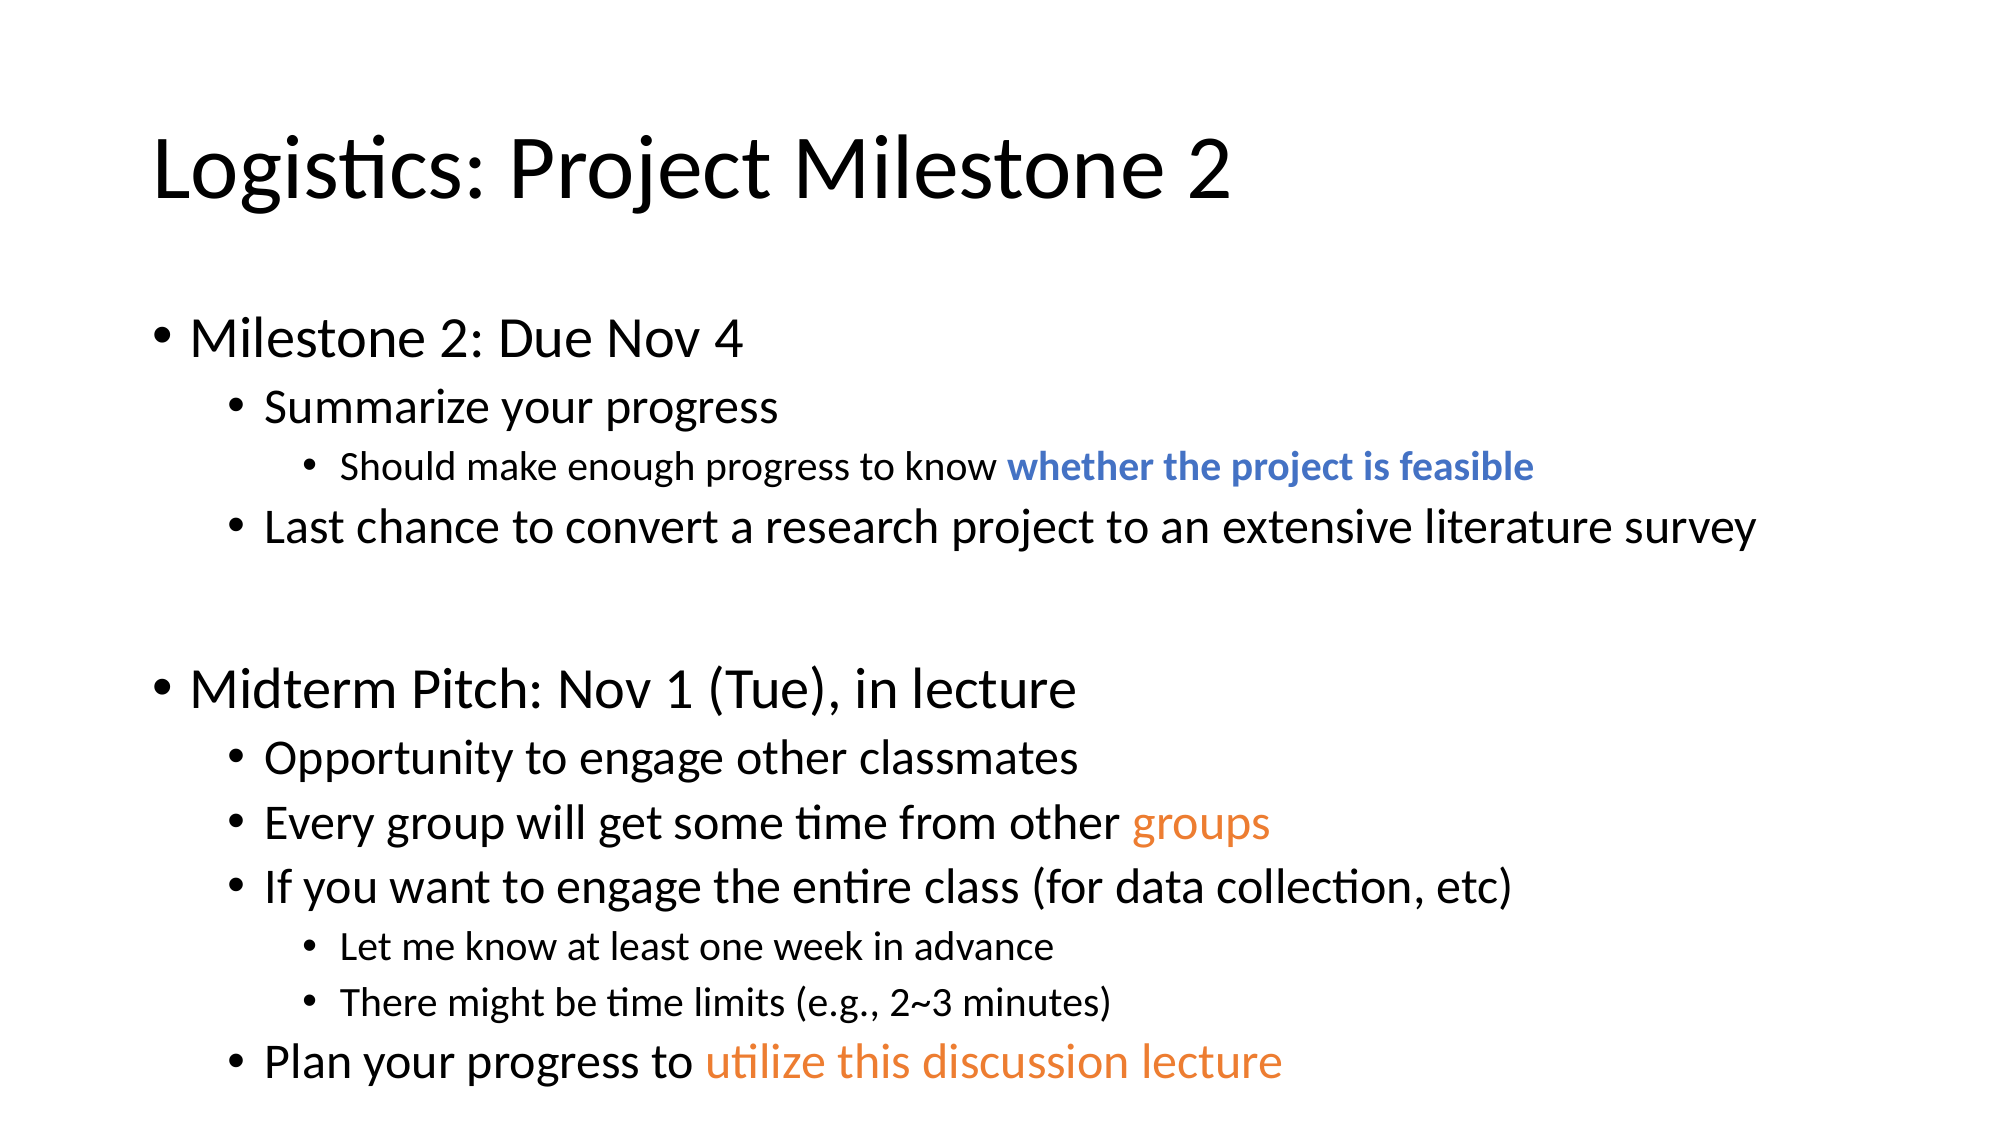

# Logistics: Project Milestone 2
Milestone 2: Due Nov 4
Summarize your progress
Should make enough progress to know whether the project is feasible
Last chance to convert a research project to an extensive literature survey

Midterm Pitch: Nov 1 (Tue), in lecture
Opportunity to engage other classmates
Every group will get some time from other groups
If you want to engage the entire class (for data collection, etc)
Let me know at least one week in advance
There might be time limits (e.g., 2~3 minutes)
Plan your progress to utilize this discussion lecture